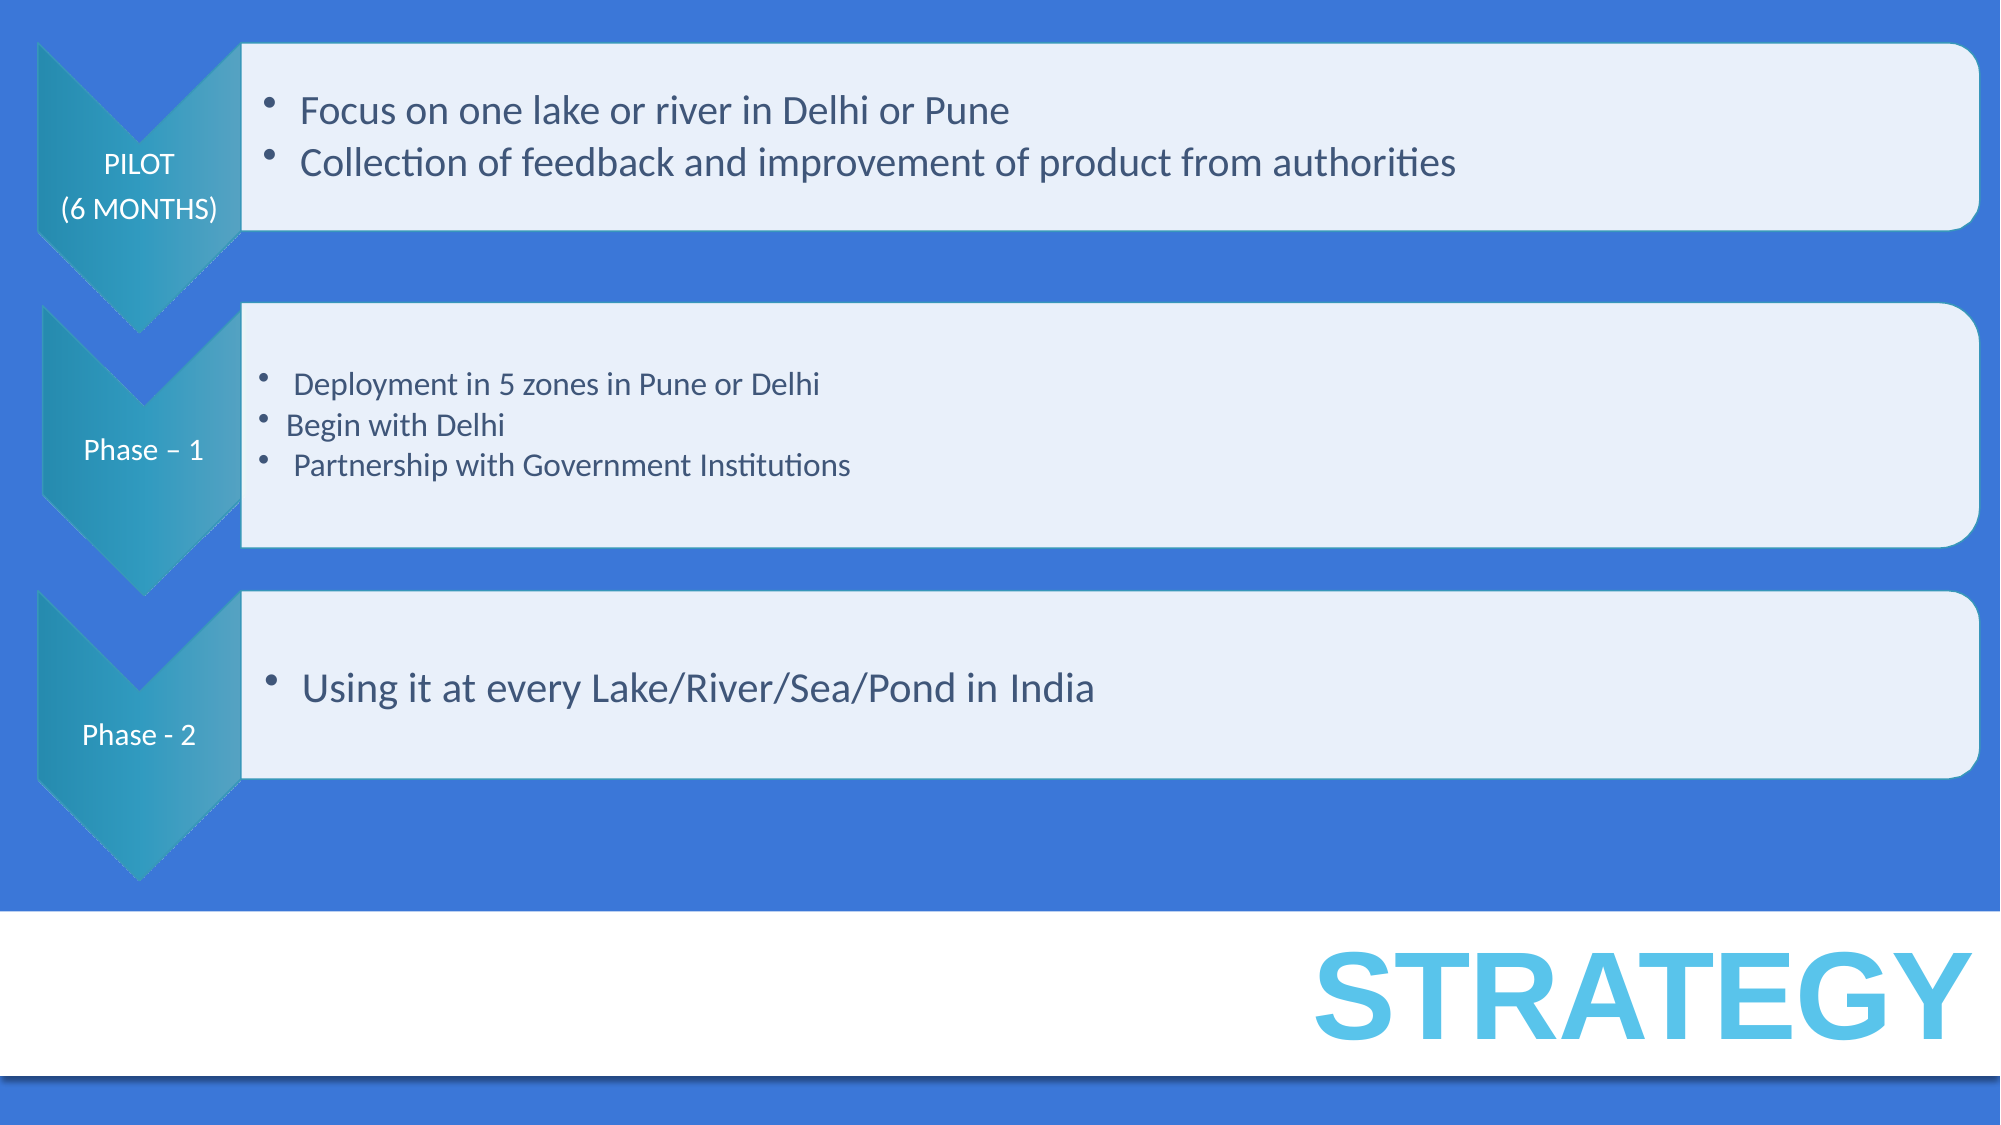

Focus on one lake or river in Delhi or Pune
Collection of feedback and improvement of product from authorities
PILOT
(6 MONTHS)

Deployment in 5 zones in Pune or Delhi
Begin with Delhi
Partnership with Government Institutions
Phase – 1

Using it at every Lake/River/Sea/Pond in India
Phase - 2

STRATEGY
47